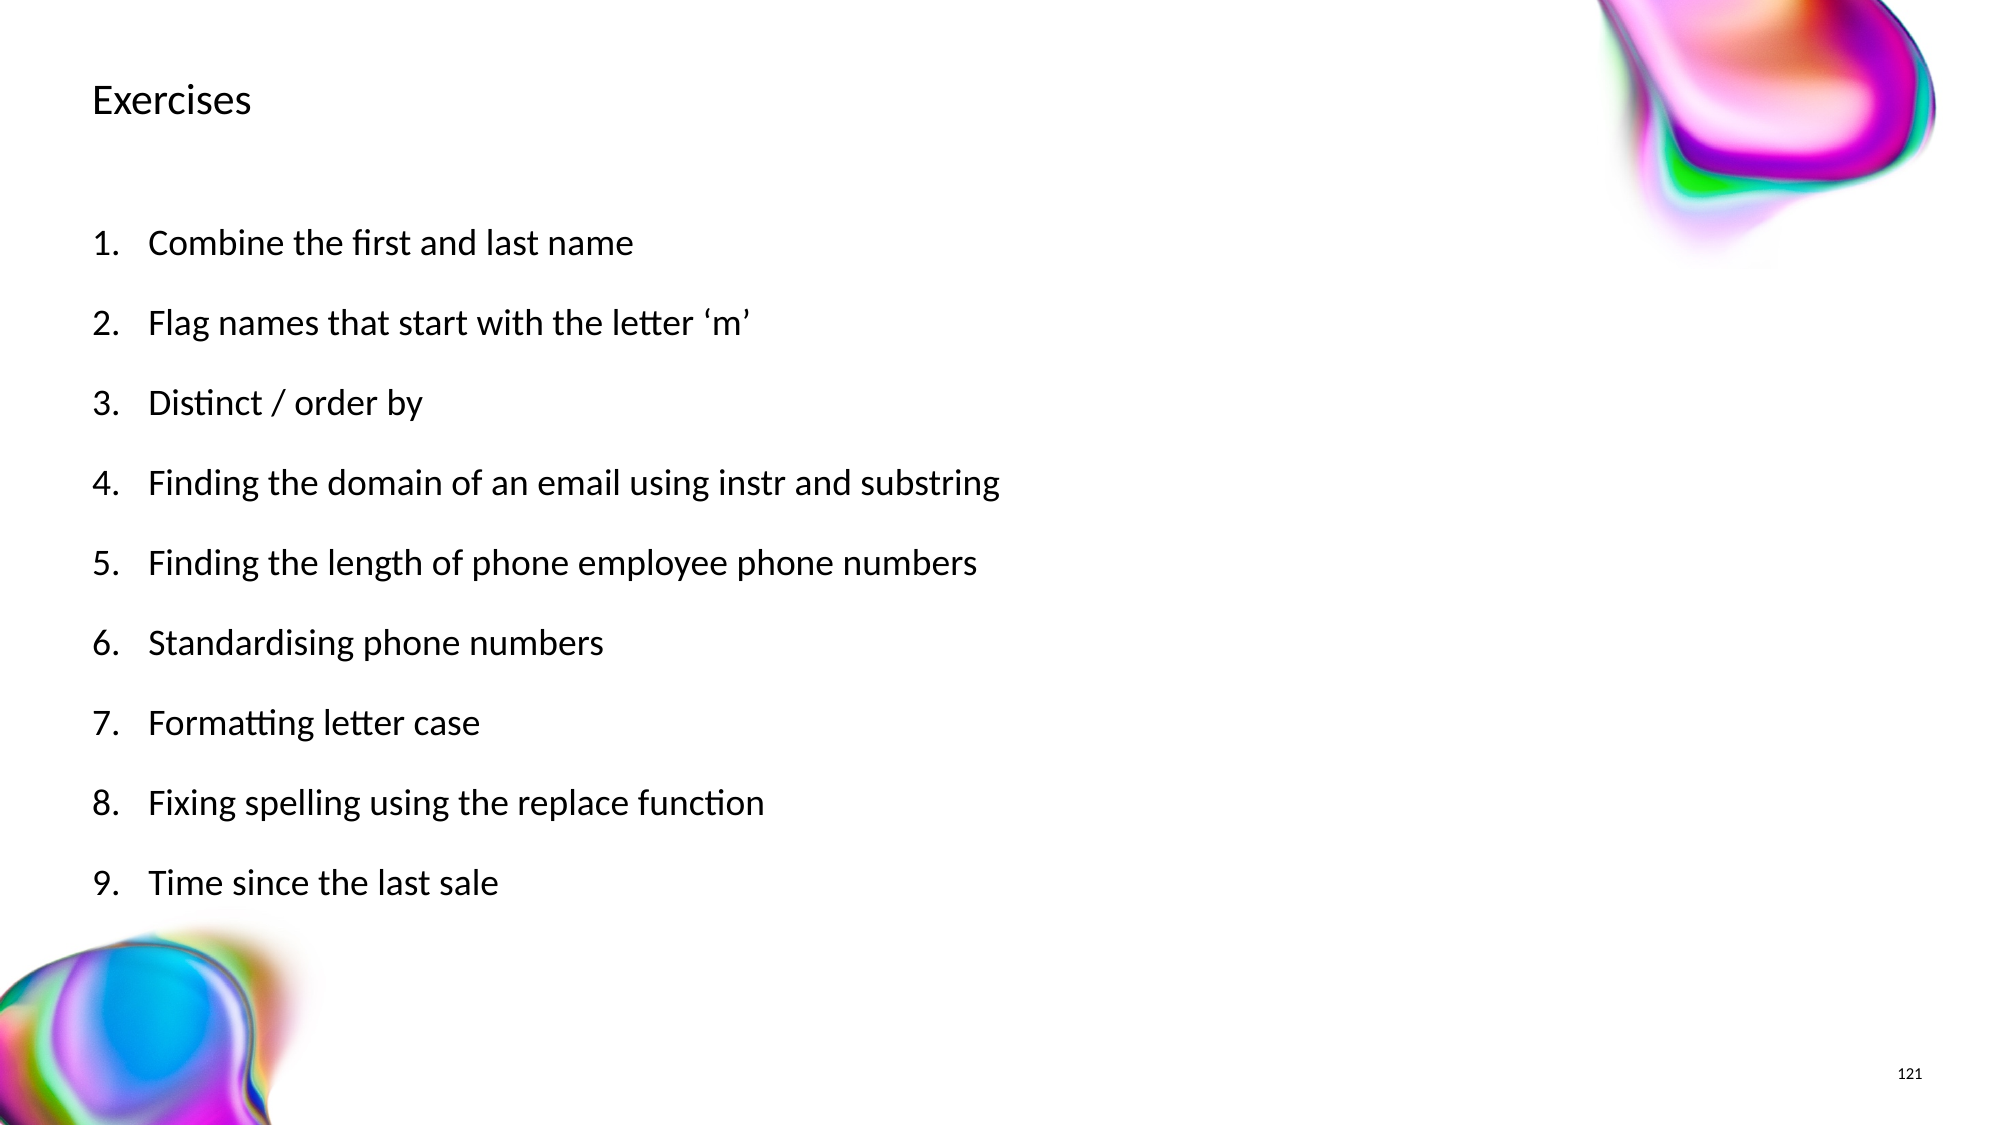

# Exercises
Combine the first and last name
Flag names that start with the letter ‘m’
Distinct / order by
Finding the domain of an email using instr and substring
Finding the length of phone employee phone numbers
Standardising phone numbers
Formatting letter case
Fixing spelling using the replace function
Time since the last sale